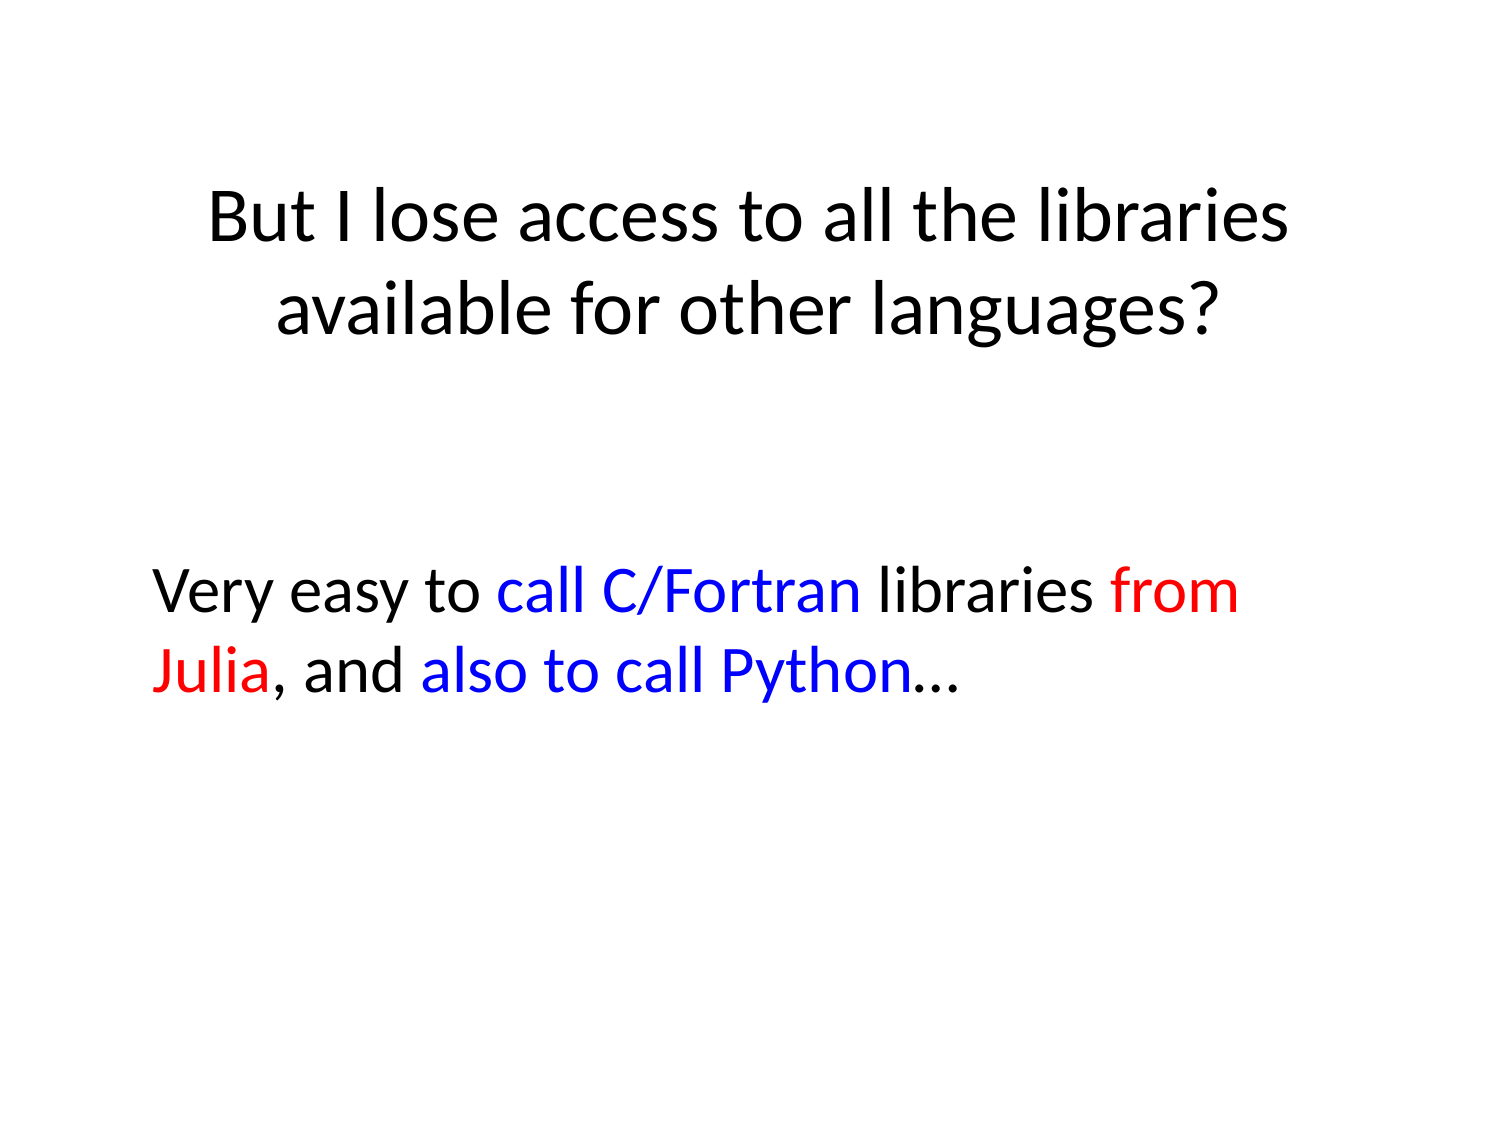

# But I lose access to all the libraries available for other languages?
Very easy to call C/Fortran libraries from Julia, and also to call Python…